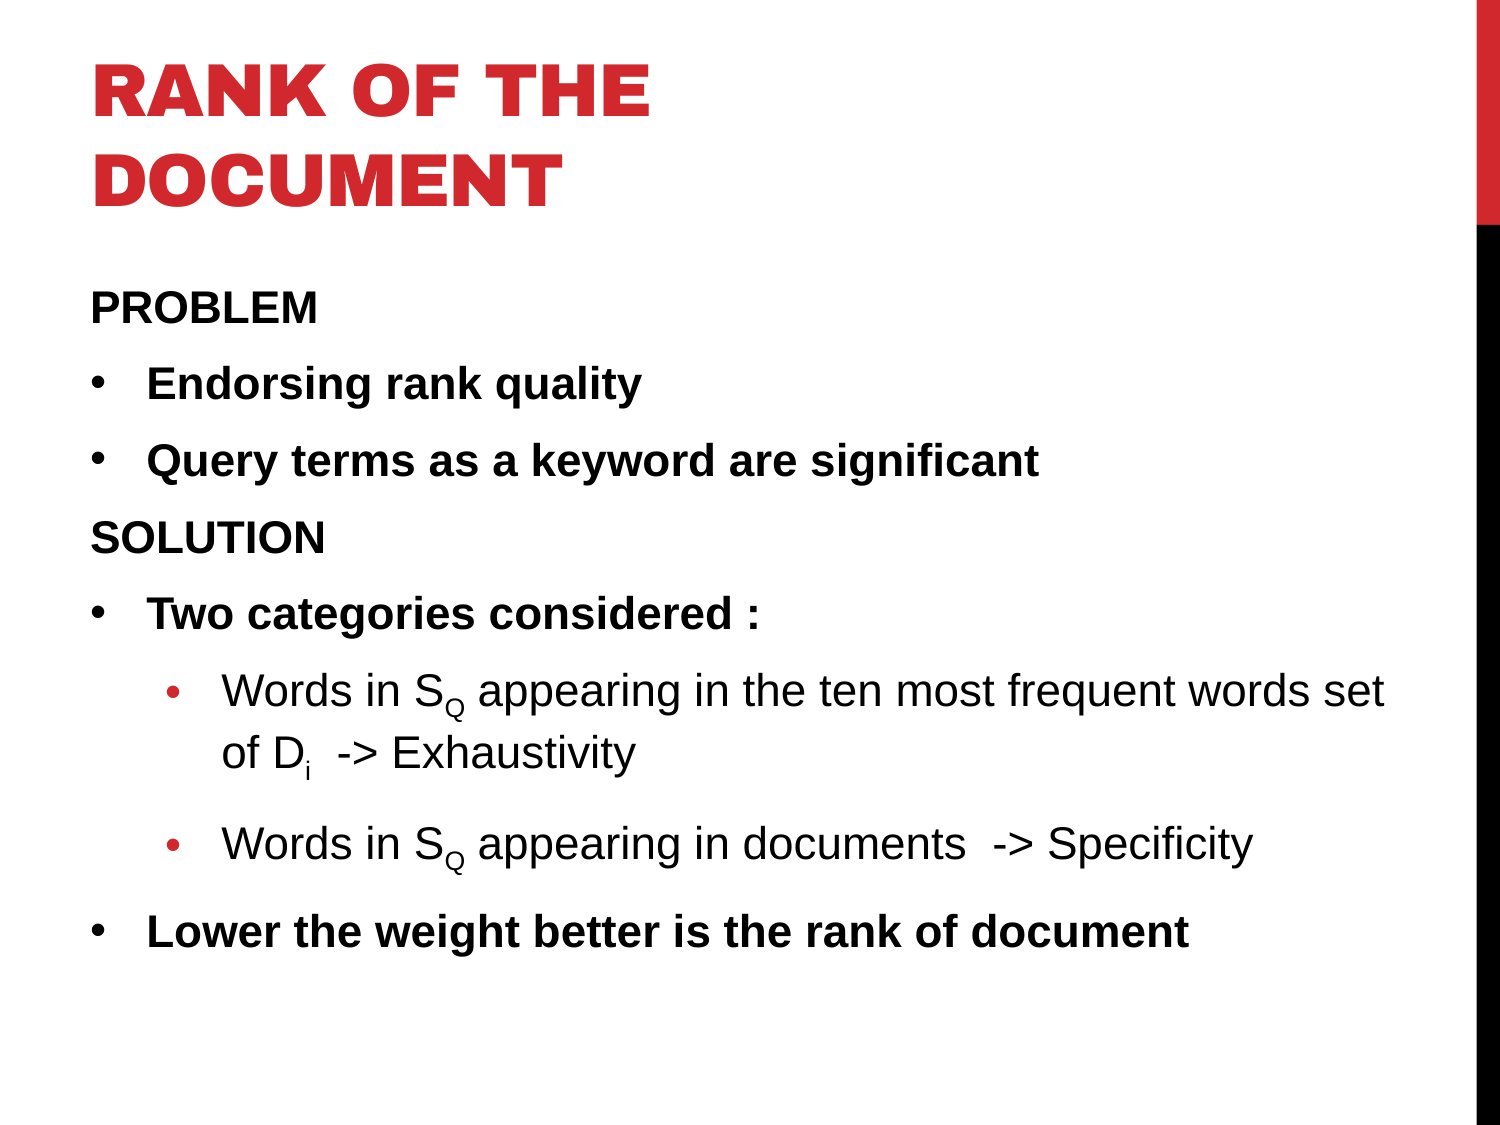

# Rank of the document
PROBLEM
Endorsing rank quality
Query terms as a keyword are significant
SOLUTION
Two categories considered :
Words in SQ appearing in the ten most frequent words set of Di  -> Exhaustivity
Words in SQ appearing in documents  -> Specificity
Lower the weight better is the rank of document